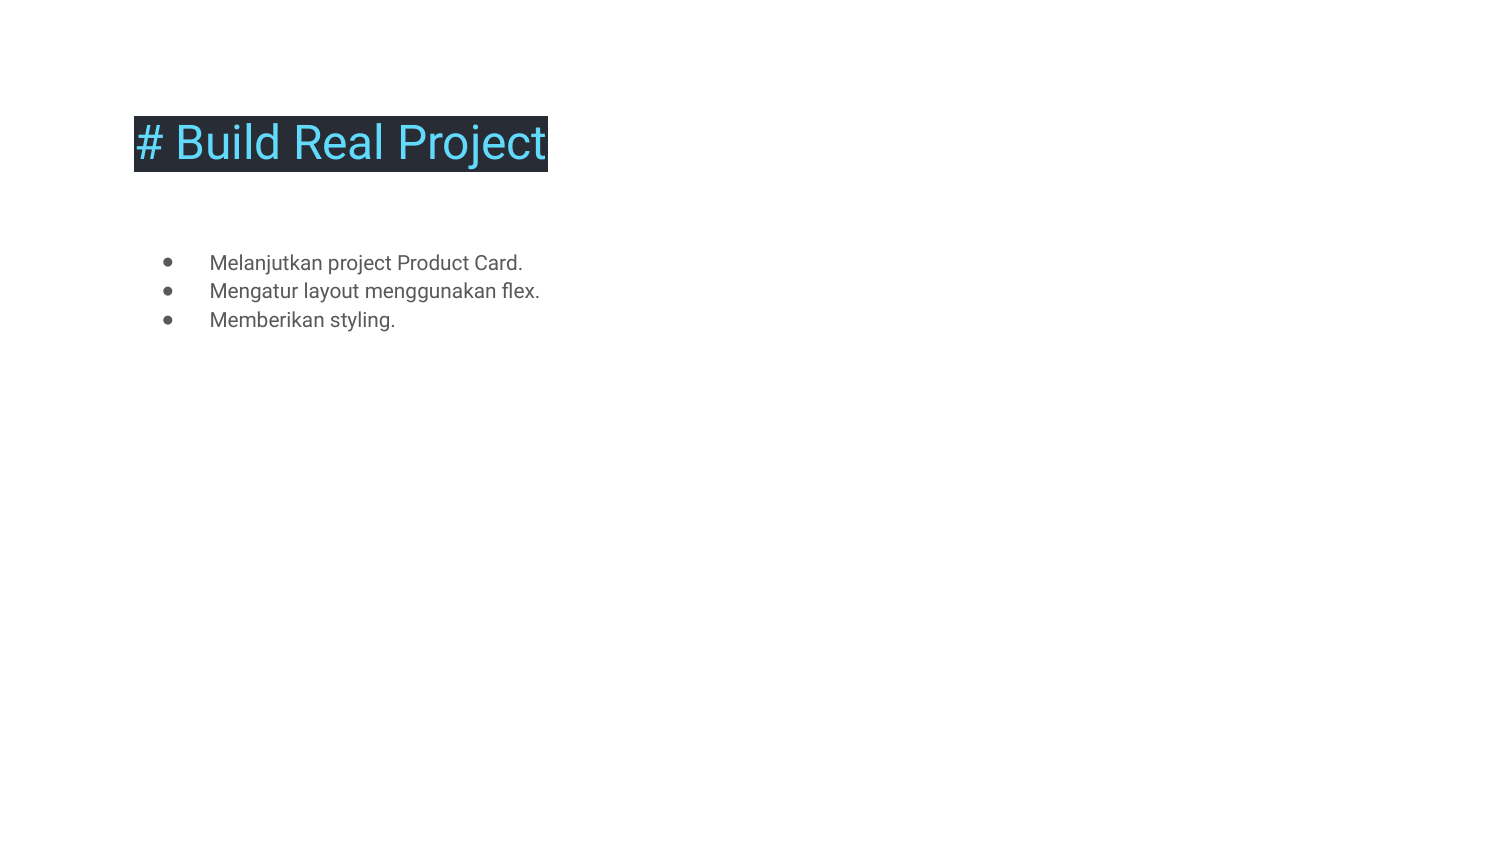

# Build Real Project
Melanjutkan project Product Card.
Mengatur layout menggunakan flex.
Memberikan styling.